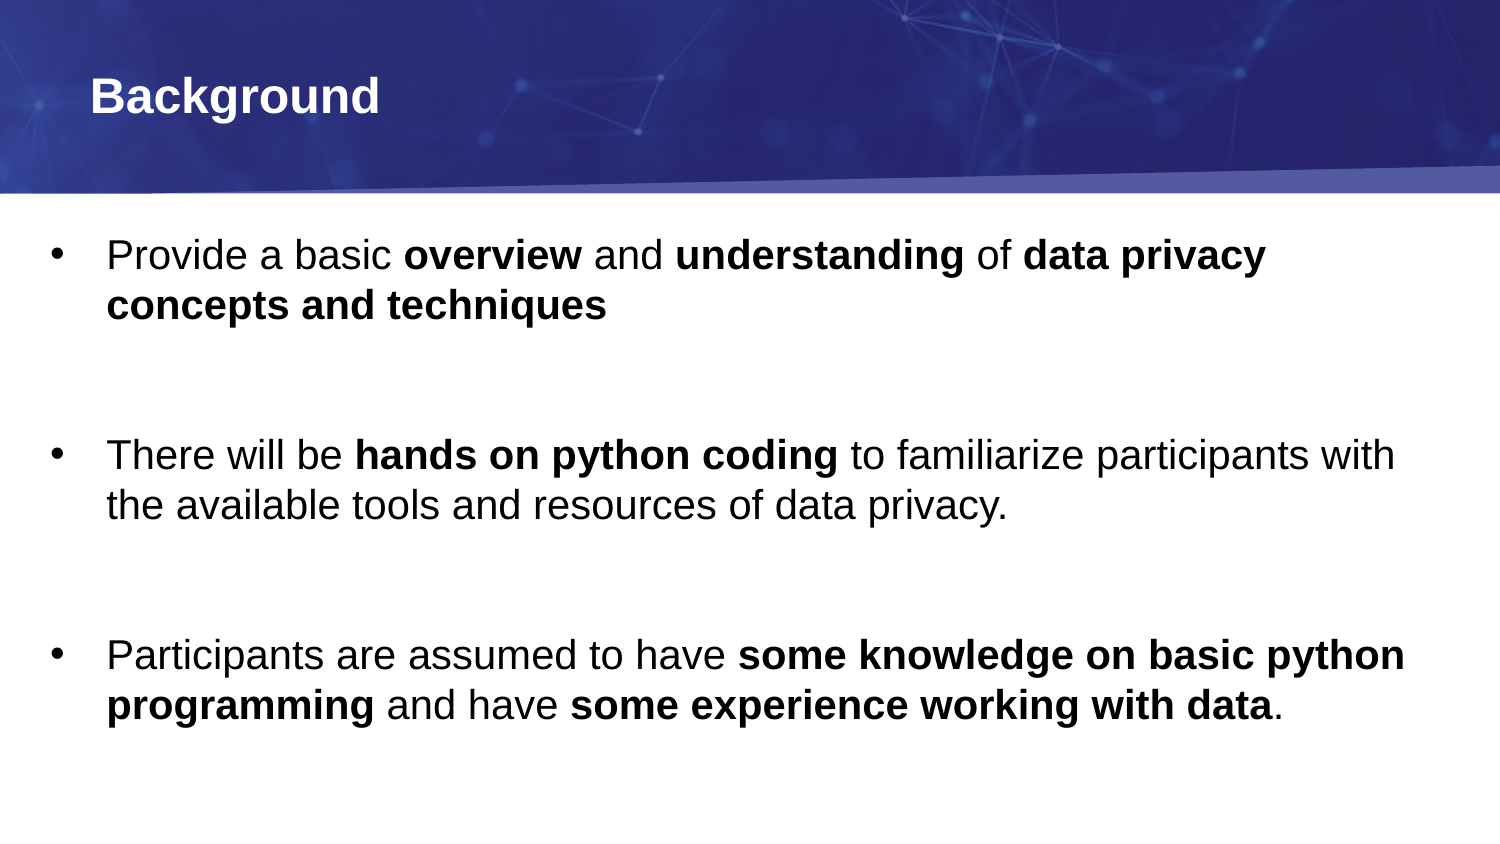

# Background
Provide a basic overview and understanding of data privacy concepts and techniques

There will be hands on python coding to familiarize participants with the available tools and resources of data privacy.

Participants are assumed to have some knowledge on basic python programming and have some experience working with data.